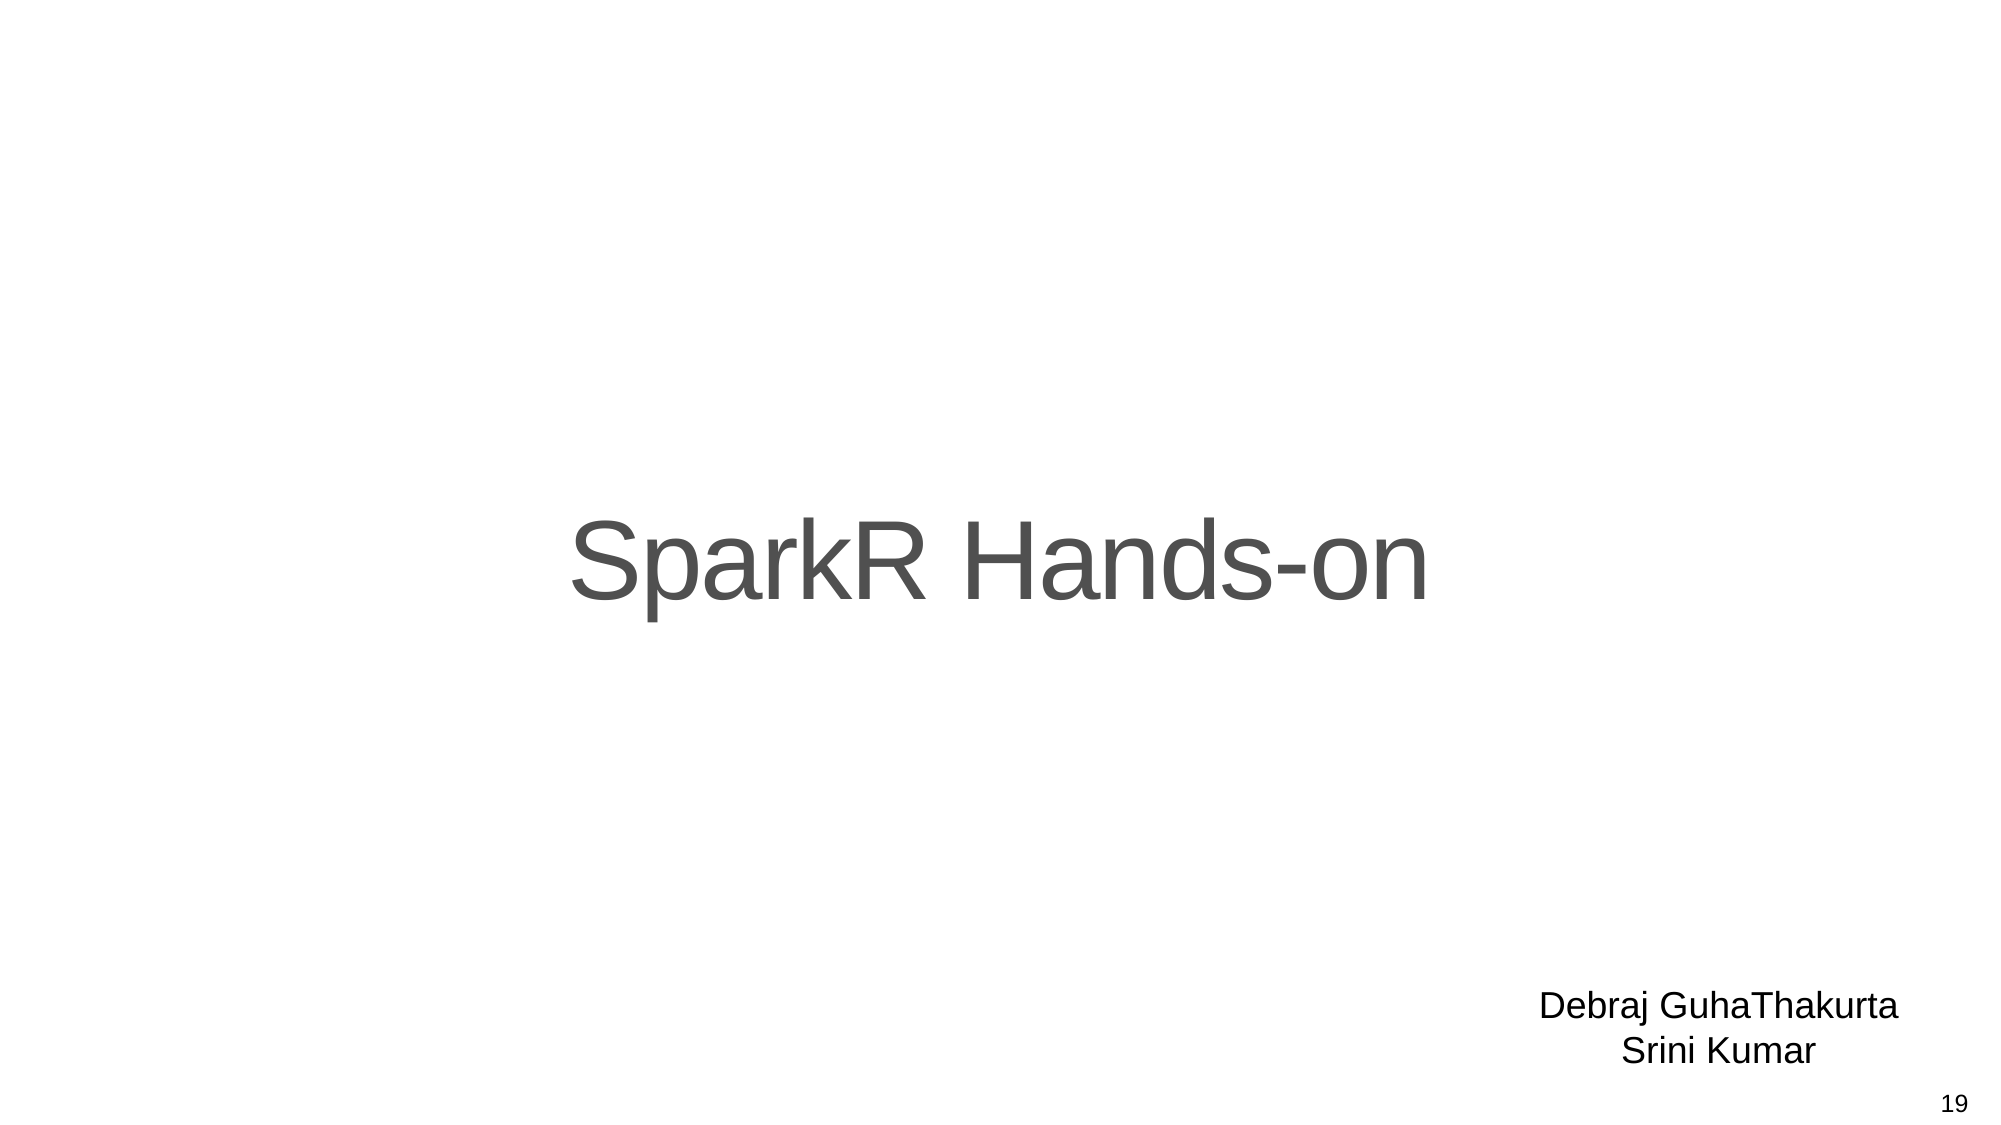

SparkR Hands-on
Debraj GuhaThakurta
Srini Kumar
19